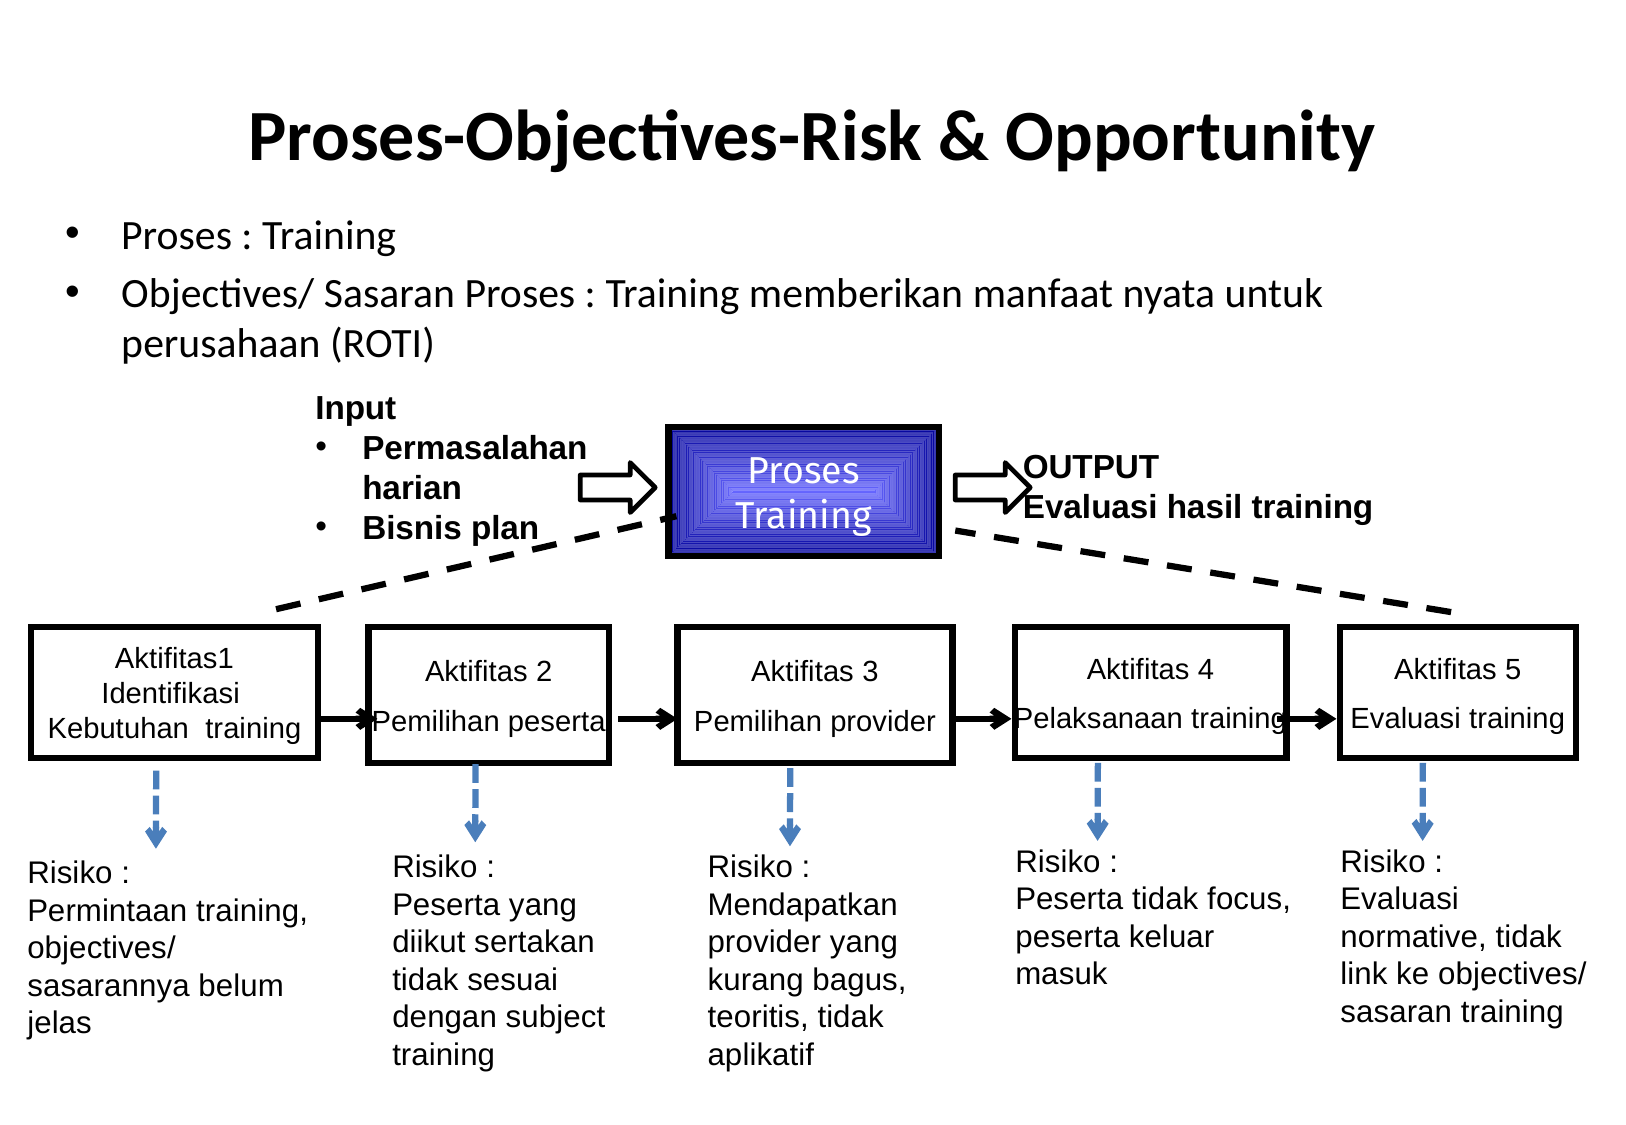

# Proses-Objectives-Risk & Opportunity
Proses : Training
Objectives/ Sasaran Proses : Training memberikan manfaat nyata untuk perusahaan (ROTI)

Input
Permasalahan harian
Bisnis plan
Proses Training
OUTPUT
Evaluasi hasil training

Aktifitas1
Identifikasi
Kebutuhan  training
Aktifitas 2
Pemilihan peserta
Aktifitas 4
Pelaksanaan training
Aktifitas 5
Evaluasi training
Aktifitas 3
Pemilihan provider
Risiko :
Peserta tidak focus, peserta keluar masuk
Risiko :
Evaluasi normative, tidak link ke objectives/ sasaran training
Risiko :
Peserta yang diikut sertakan tidak sesuai dengan subject training
Risiko :
Mendapatkan provider yang kurang bagus, teoritis, tidak aplikatif
Risiko :
Permintaan training, objectives/ sasarannya belum jelas